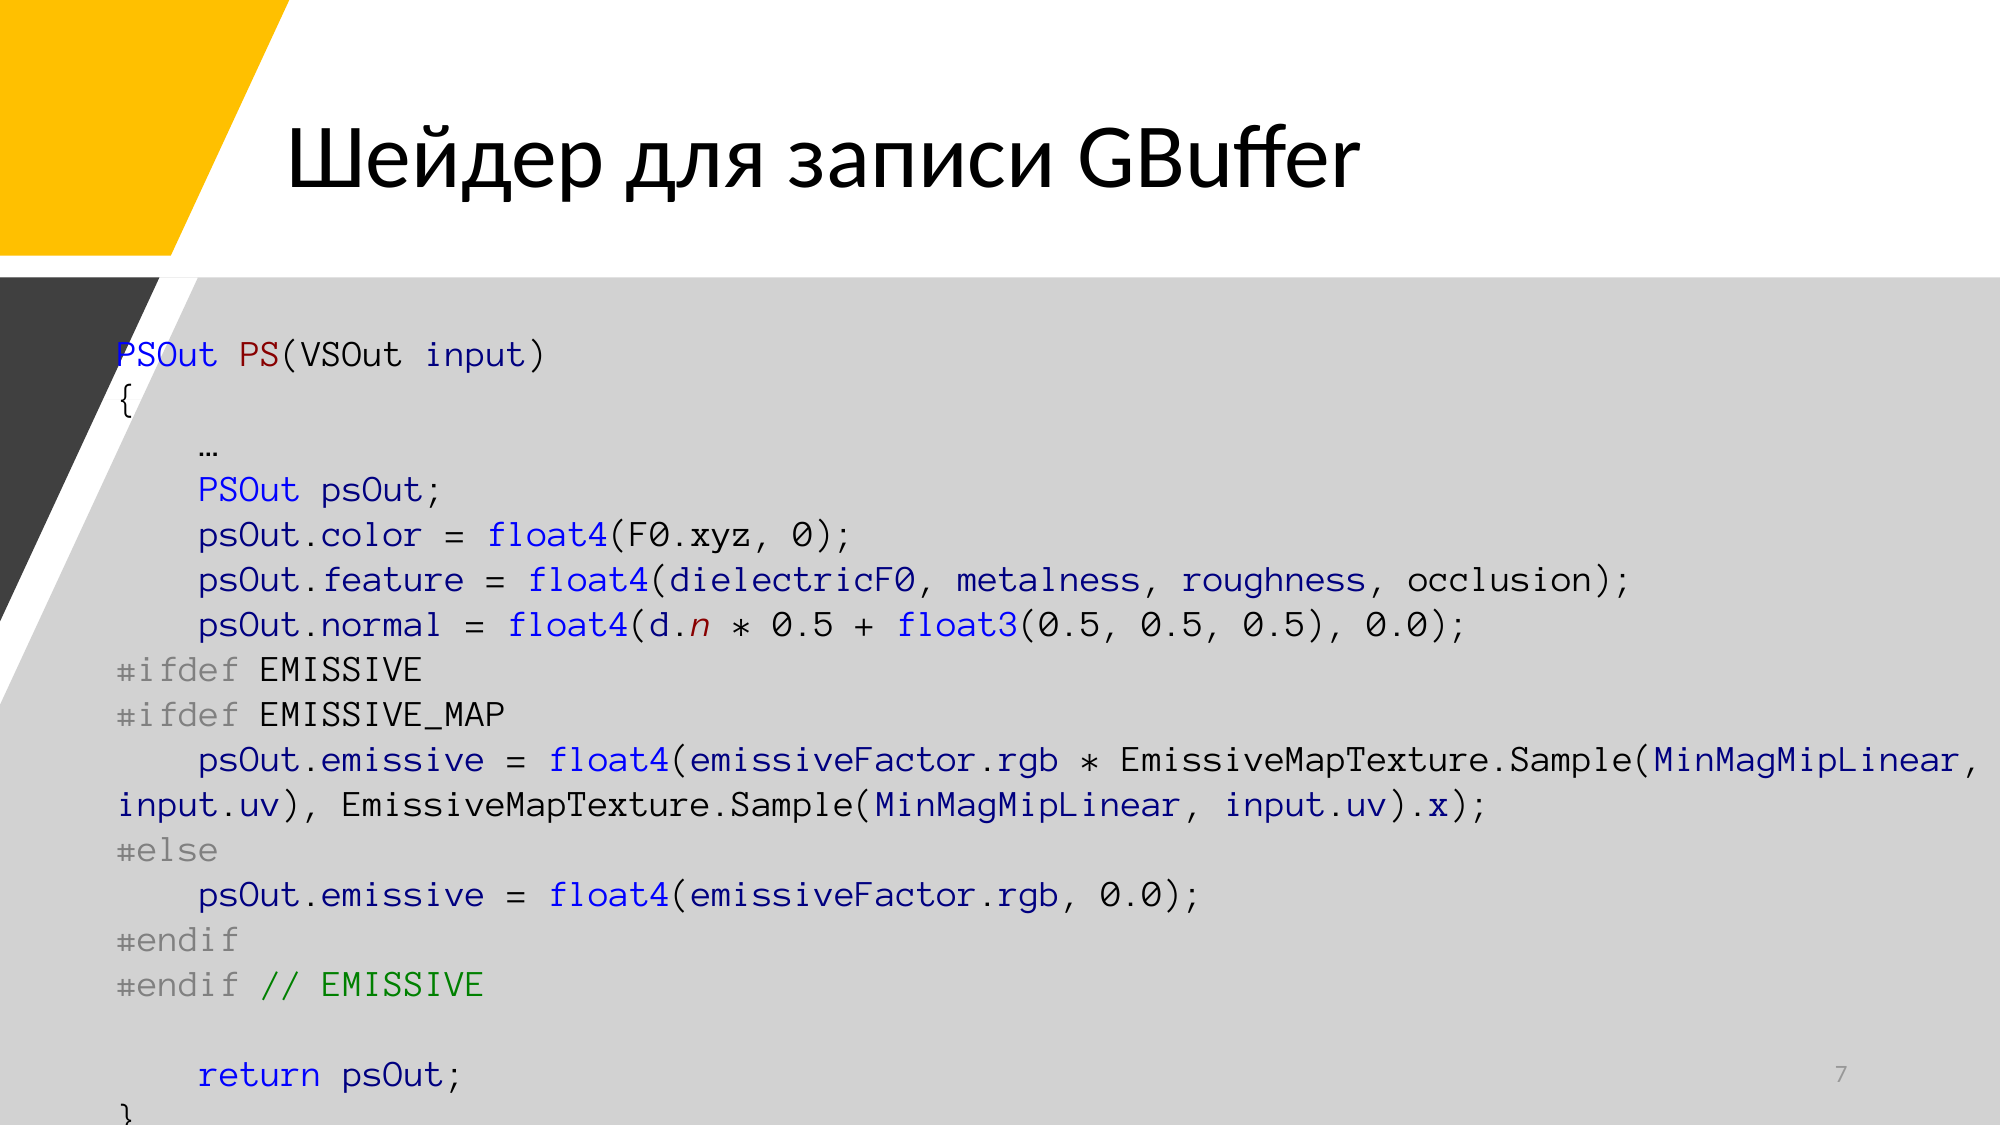

# Шейдер для записи GBuffer

PSOut PS(VSOut input)
{
    …
    PSOut psOut;
    psOut.color = float4(F0.xyz, 0);
    psOut.feature = float4(dielectricF0, metalness, roughness, occlusion);
    psOut.normal = float4(d.n * 0.5 + float3(0.5, 0.5, 0.5), 0.0);
#ifdef EMISSIVE
#ifdef EMISSIVE_MAP
    psOut.emissive = float4(emissiveFactor.rgb * EmissiveMapTexture.Sample(MinMagMipLinear, input.uv), EmissiveMapTexture.Sample(MinMagMipLinear, input.uv).x);
#else
    psOut.emissive = float4(emissiveFactor.rgb, 0.0);
#endif
#endif // EMISSIVE

    return psOut;
}
7